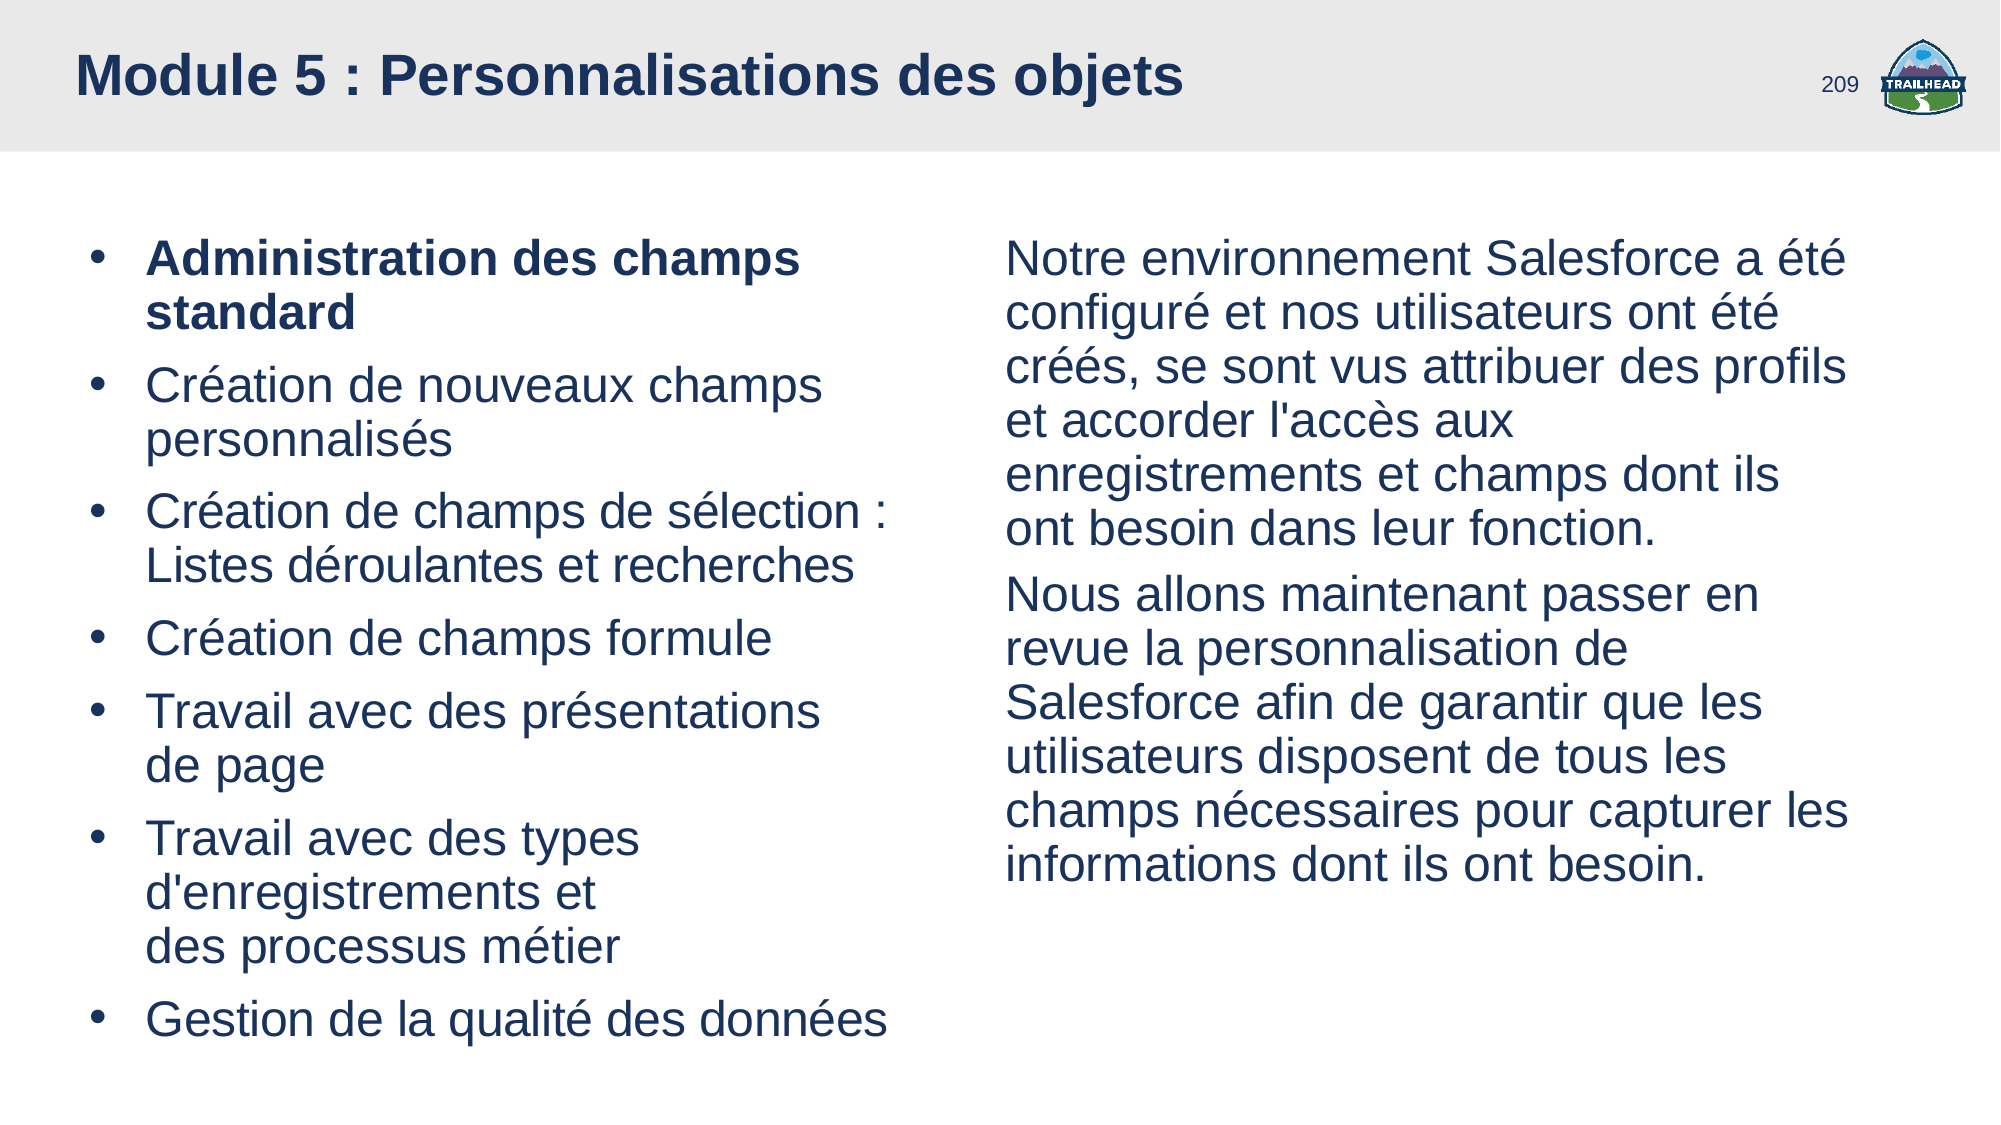

Module 5 : Personnalisations des objets
209
Administration des champs standard
Création de nouveaux champs personnalisés
Création de champs de sélection : Listes déroulantes et recherches
Création de champs formule
Travail avec des présentations
de page
Travail avec des types d'enregistrements et
des processus métier
Gestion de la qualité des données
Notre environnement Salesforce a été configuré et nos utilisateurs ont été créés, se sont vus attribuer des profils et accorder l'accès aux enregistrements et champs dont ils ont besoin dans leur fonction.
Nous allons maintenant passer en revue la personnalisation de Salesforce afin de garantir que les utilisateurs disposent de tous les champs nécessaires pour capturer les informations dont ils ont besoin.